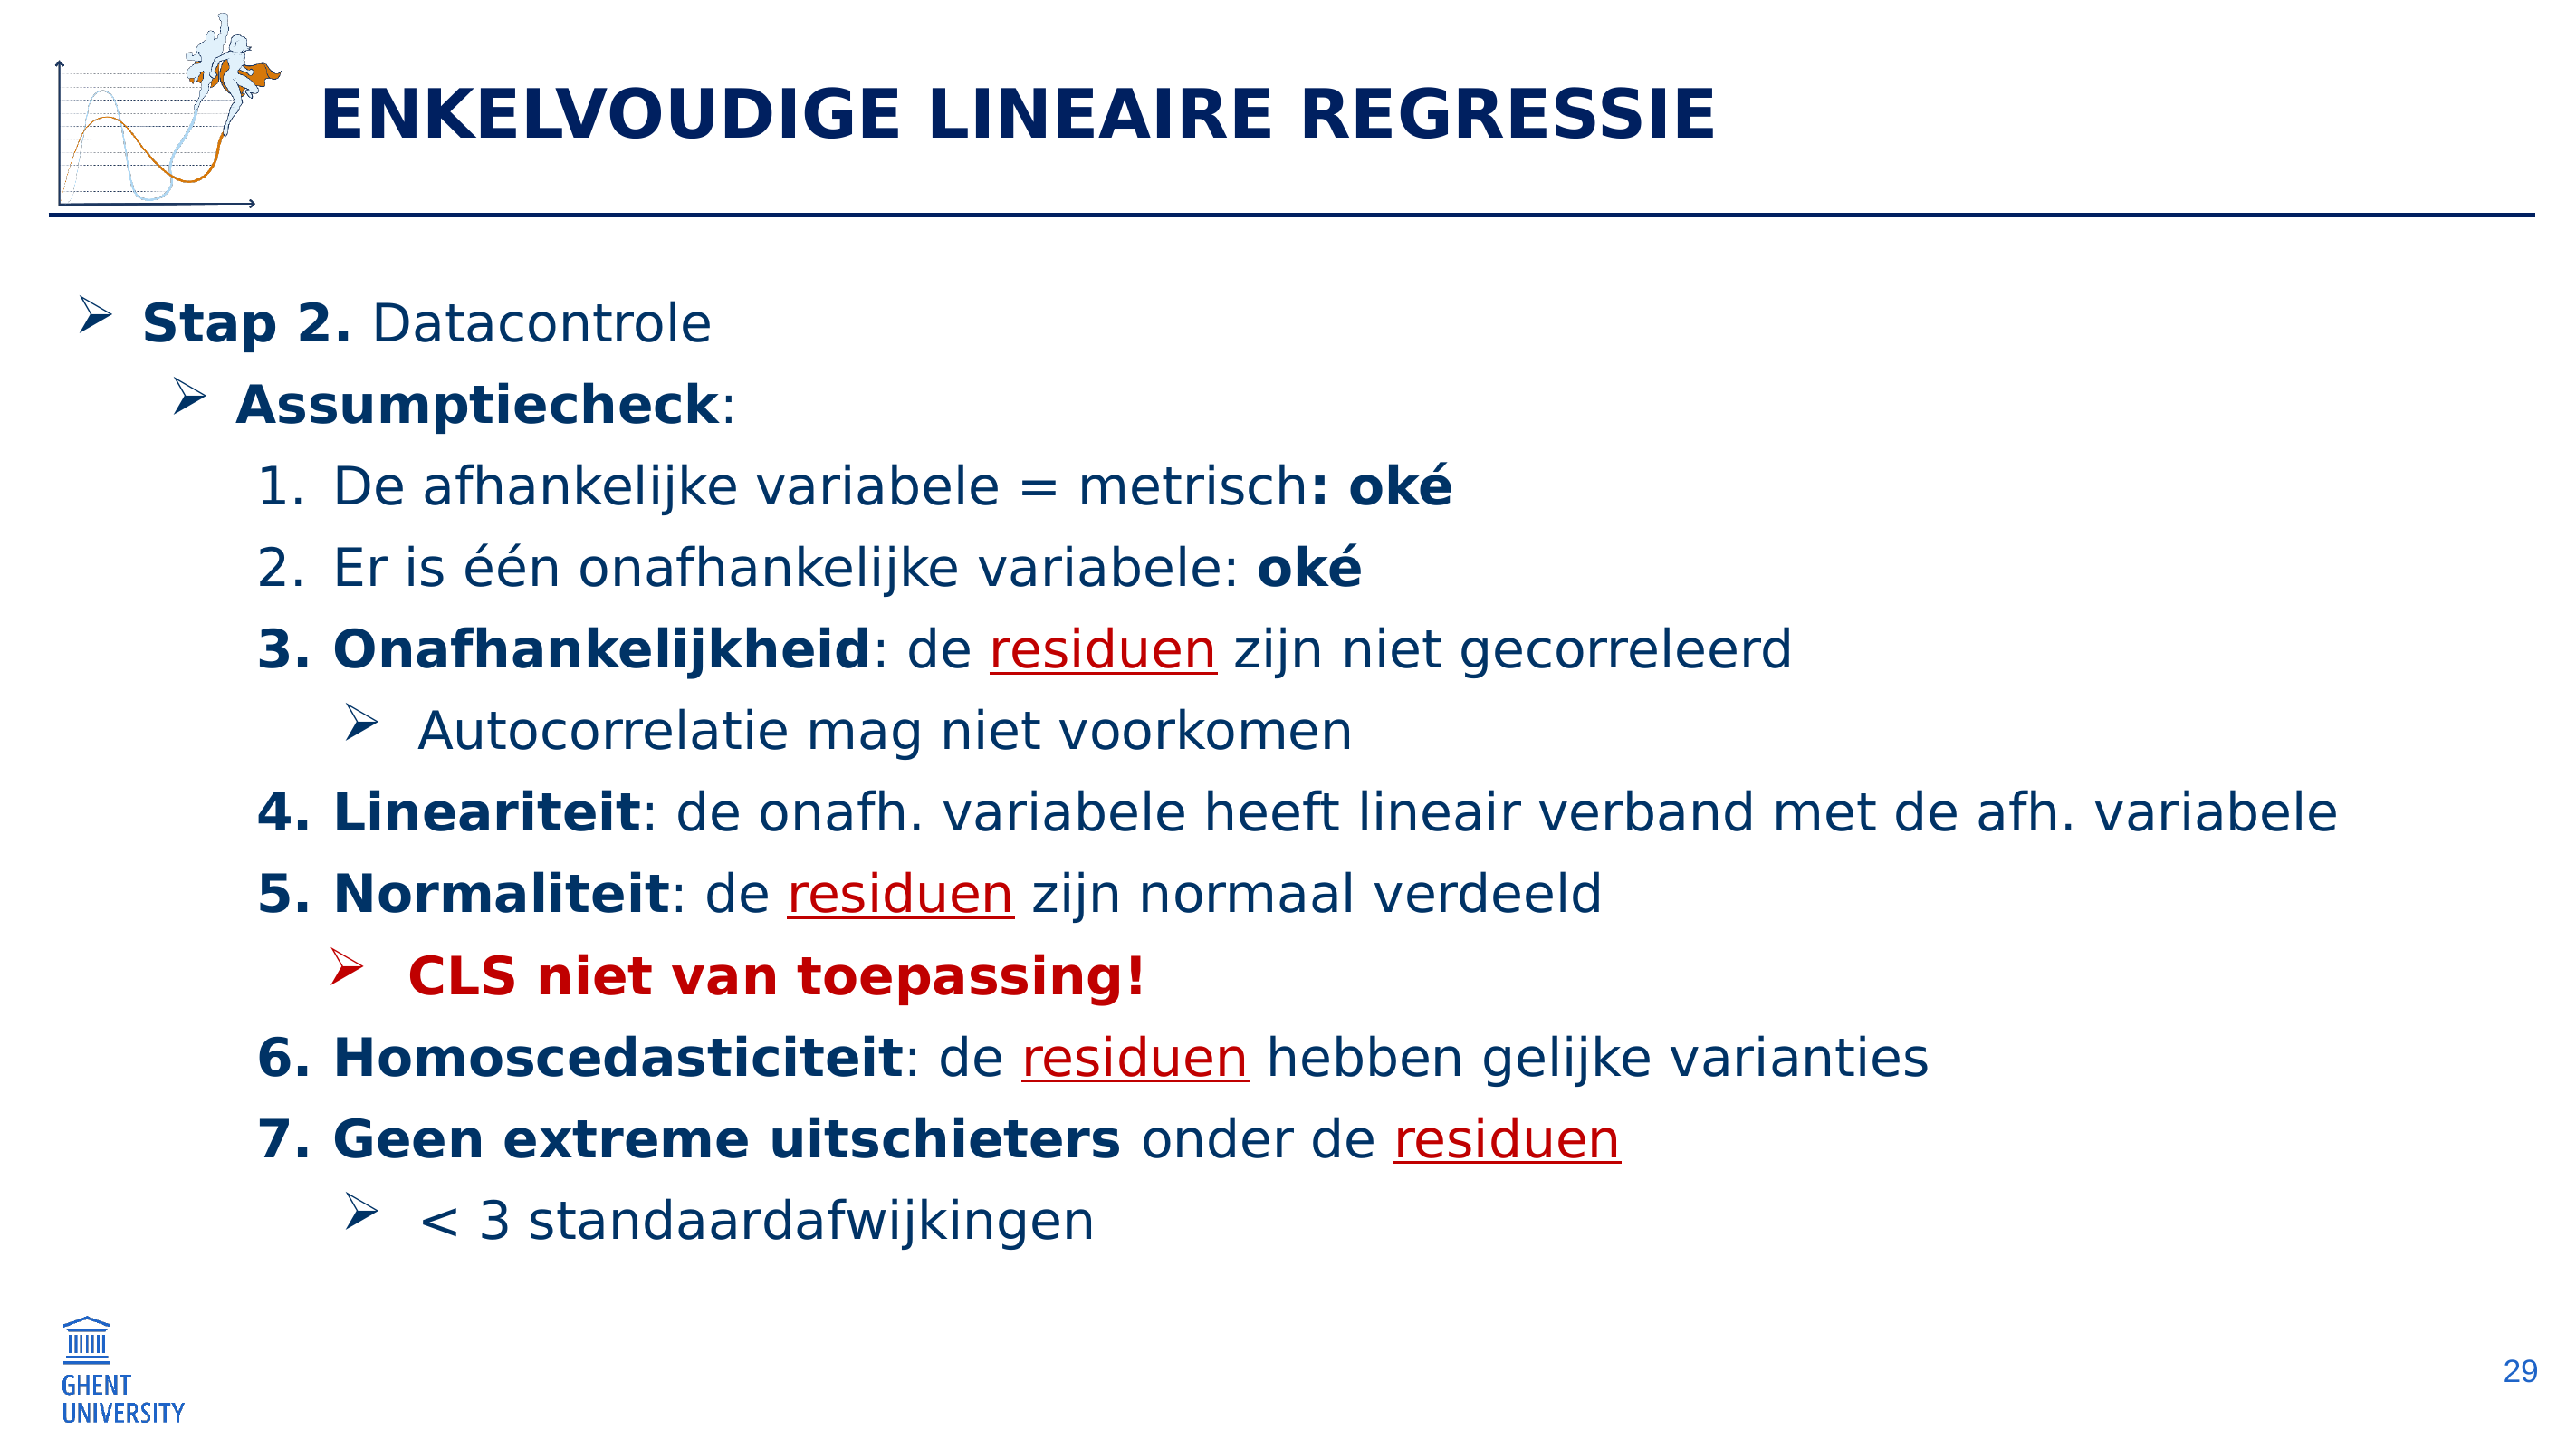

# Enkelvoudige lineaire regressie
Stap 2. Datacontrole
Assumptiecheck:
De afhankelijke variabele = metrisch: oké
Er is één onafhankelijke variabele: oké
Onafhankelijkheid: de residuen zijn niet gecorreleerd
Autocorrelatie mag niet voorkomen
Lineariteit: de onafh. variabele heeft lineair verband met de afh. variabele
Normaliteit: de residuen zijn normaal verdeeld
CLS niet van toepassing!
Homoscedasticiteit: de residuen hebben gelijke varianties
Geen extreme uitschieters onder de residuen
< 3 standaardafwijkingen

29